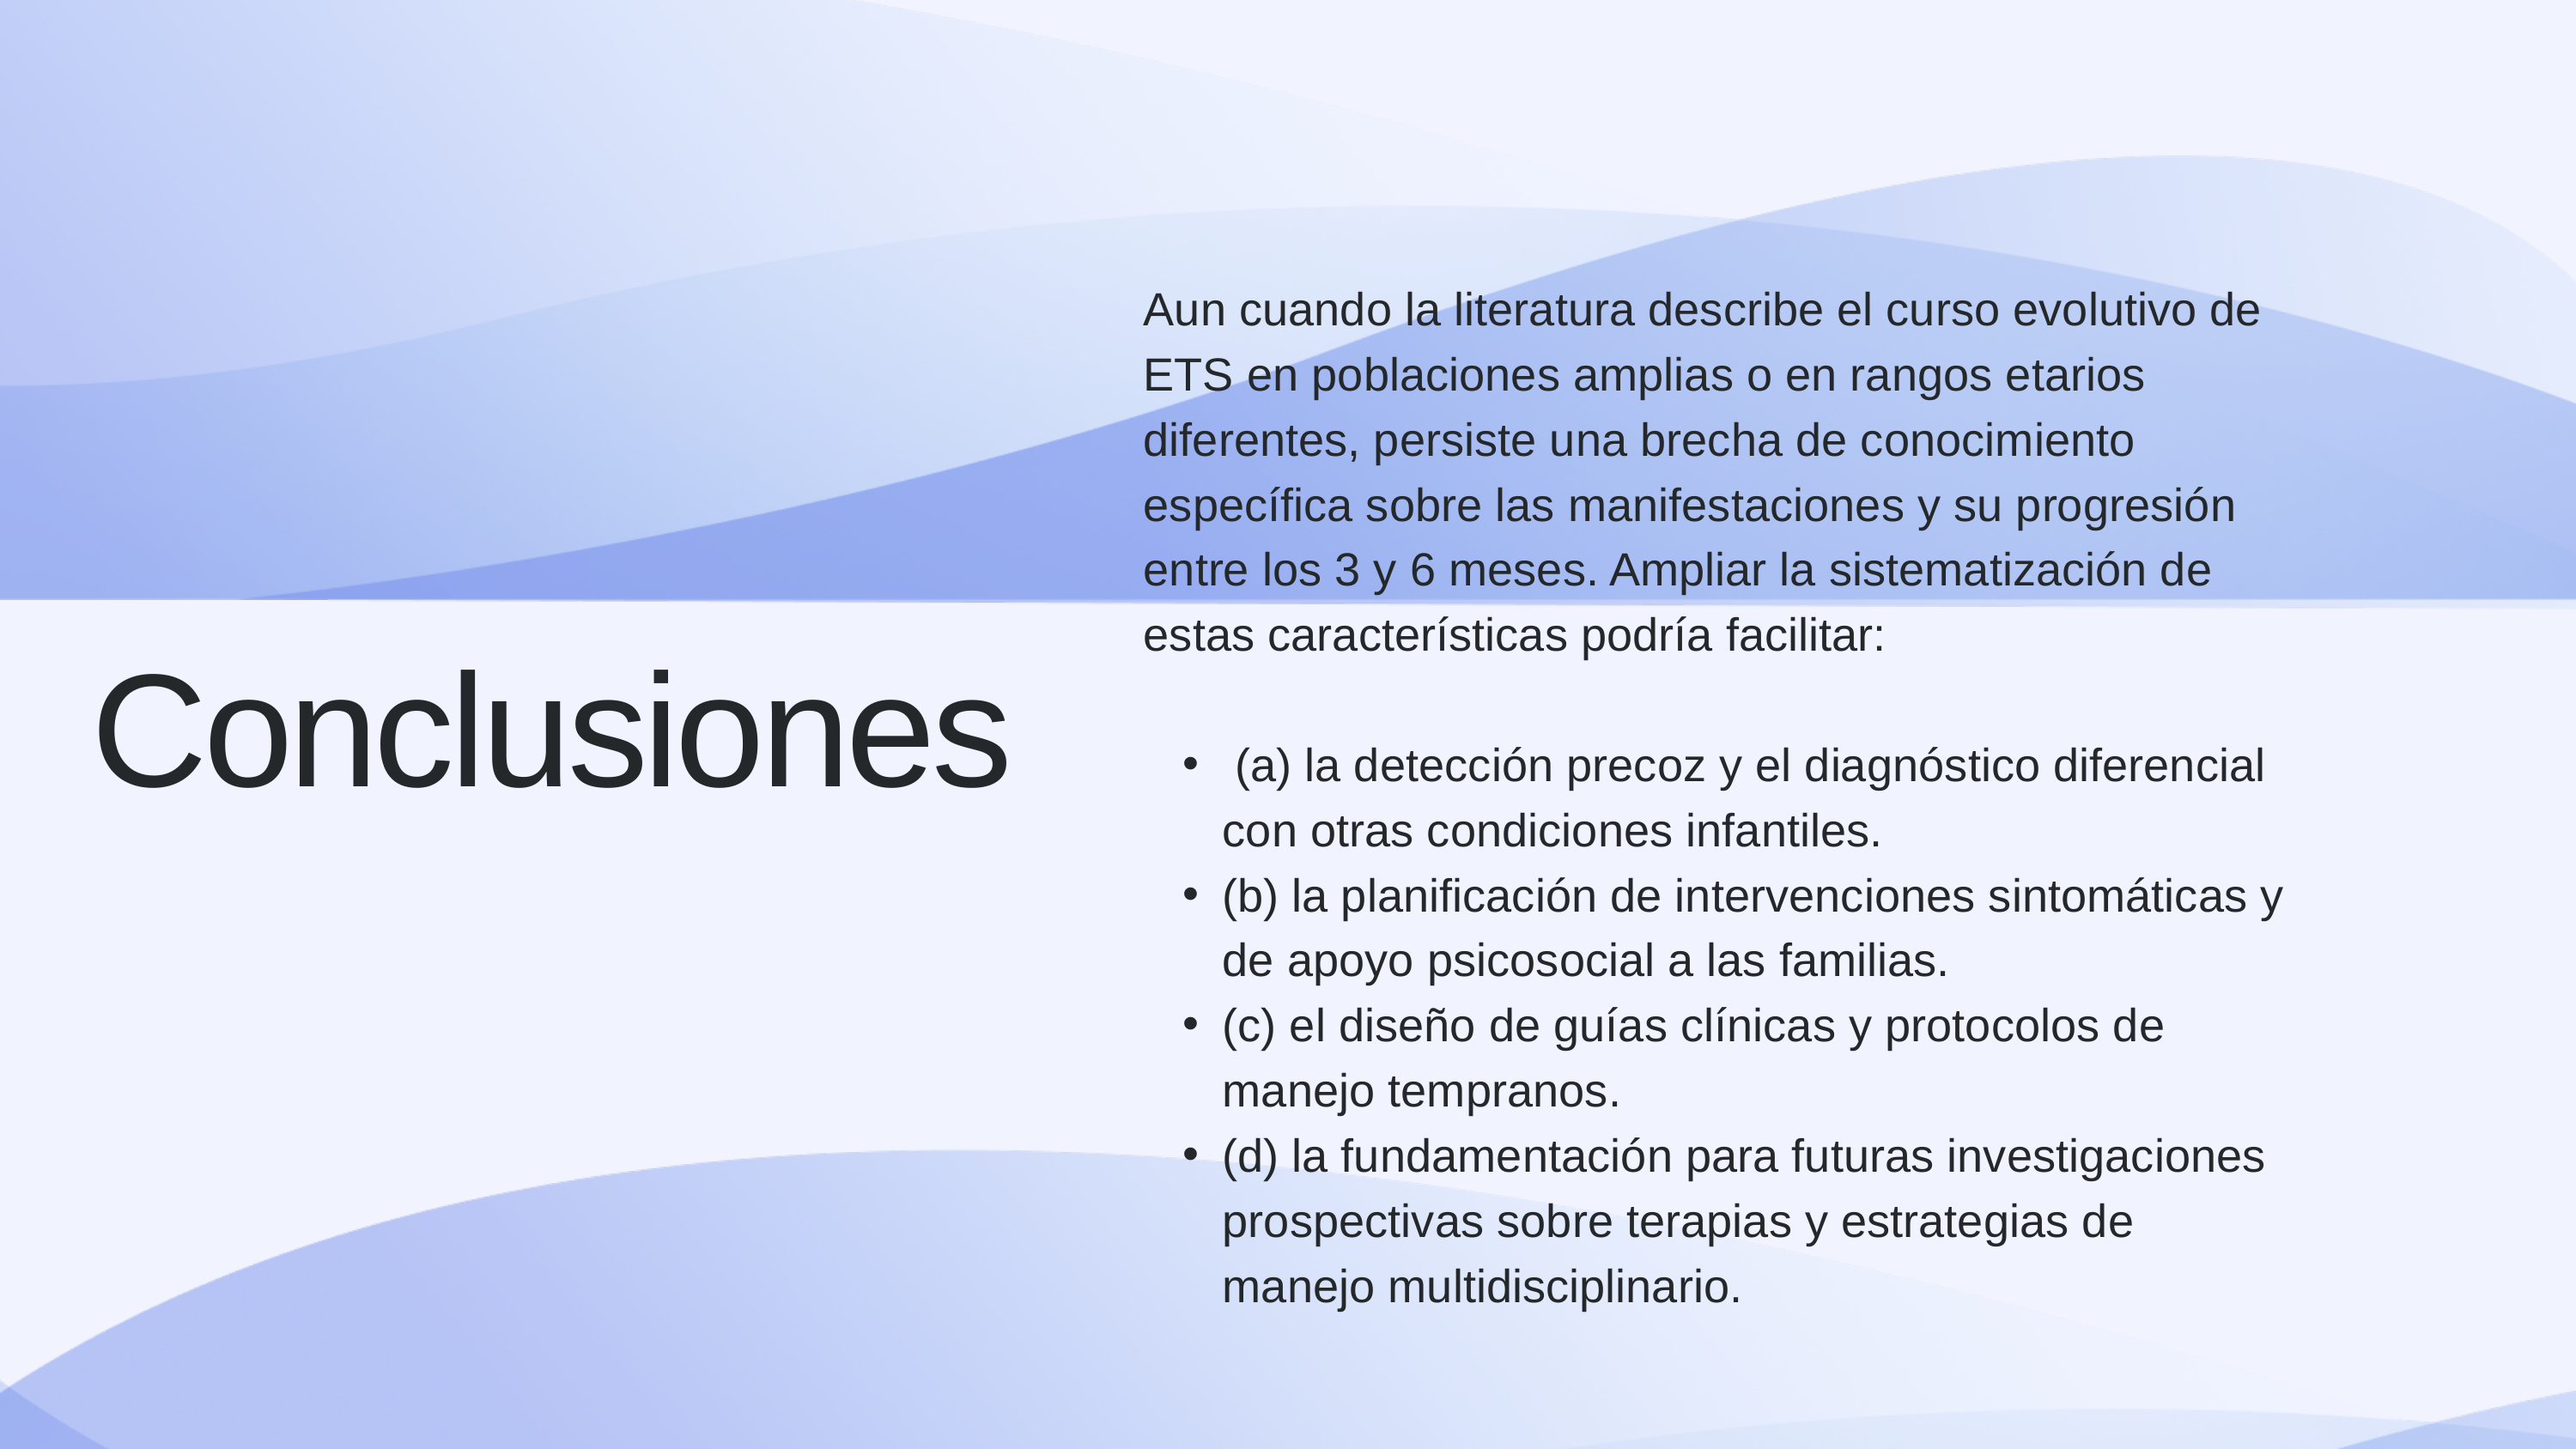

Aun cuando la literatura describe el curso evolutivo de ETS en poblaciones amplias o en rangos etarios diferentes, persiste una brecha de conocimiento específica sobre las manifestaciones y su progresión entre los 3 y 6 meses. Ampliar la sistematización de estas características podría facilitar:

 (a) la detección precoz y el diagnóstico diferencial con otras condiciones infantiles.
(b) la planificación de intervenciones sintomáticas y de apoyo psicosocial a las familias.
(c) el diseño de guías clínicas y protocolos de manejo tempranos.
(d) la fundamentación para futuras investigaciones prospectivas sobre terapias y estrategias de manejo multidisciplinario.

Conclusiones